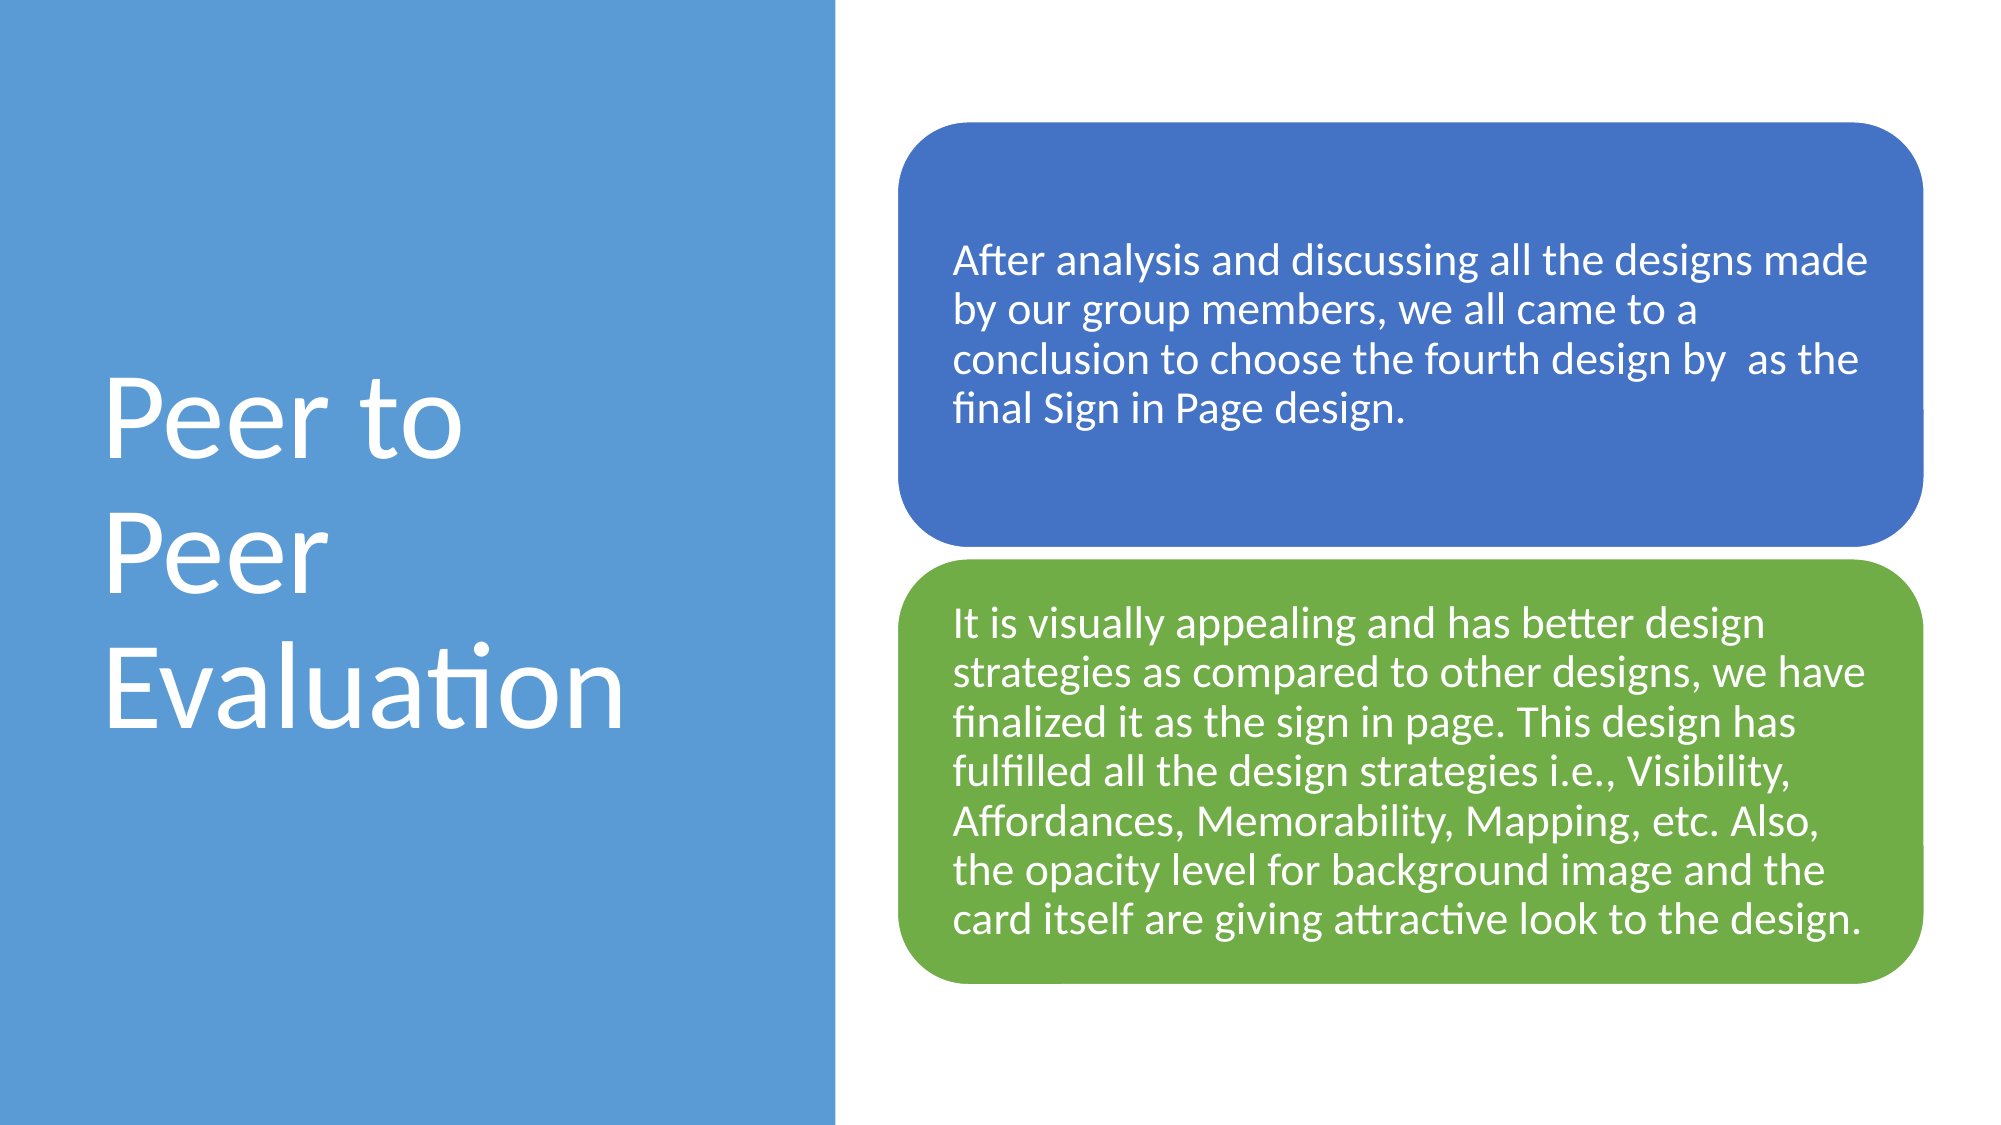

# Peer to Peer Evaluation
After analysis and discussing all the designs made by our group members, we all came to a conclusion to choose the fourth design by  as the final Sign in Page design.
It is visually appealing and has better design strategies as compared to other designs, we have finalized it as the sign in page. This design has fulfilled all the design strategies i.e., Visibility, Affordances, Memorability, Mapping, etc. Also, the opacity level for background image and the card itself are giving attractive look to the design.